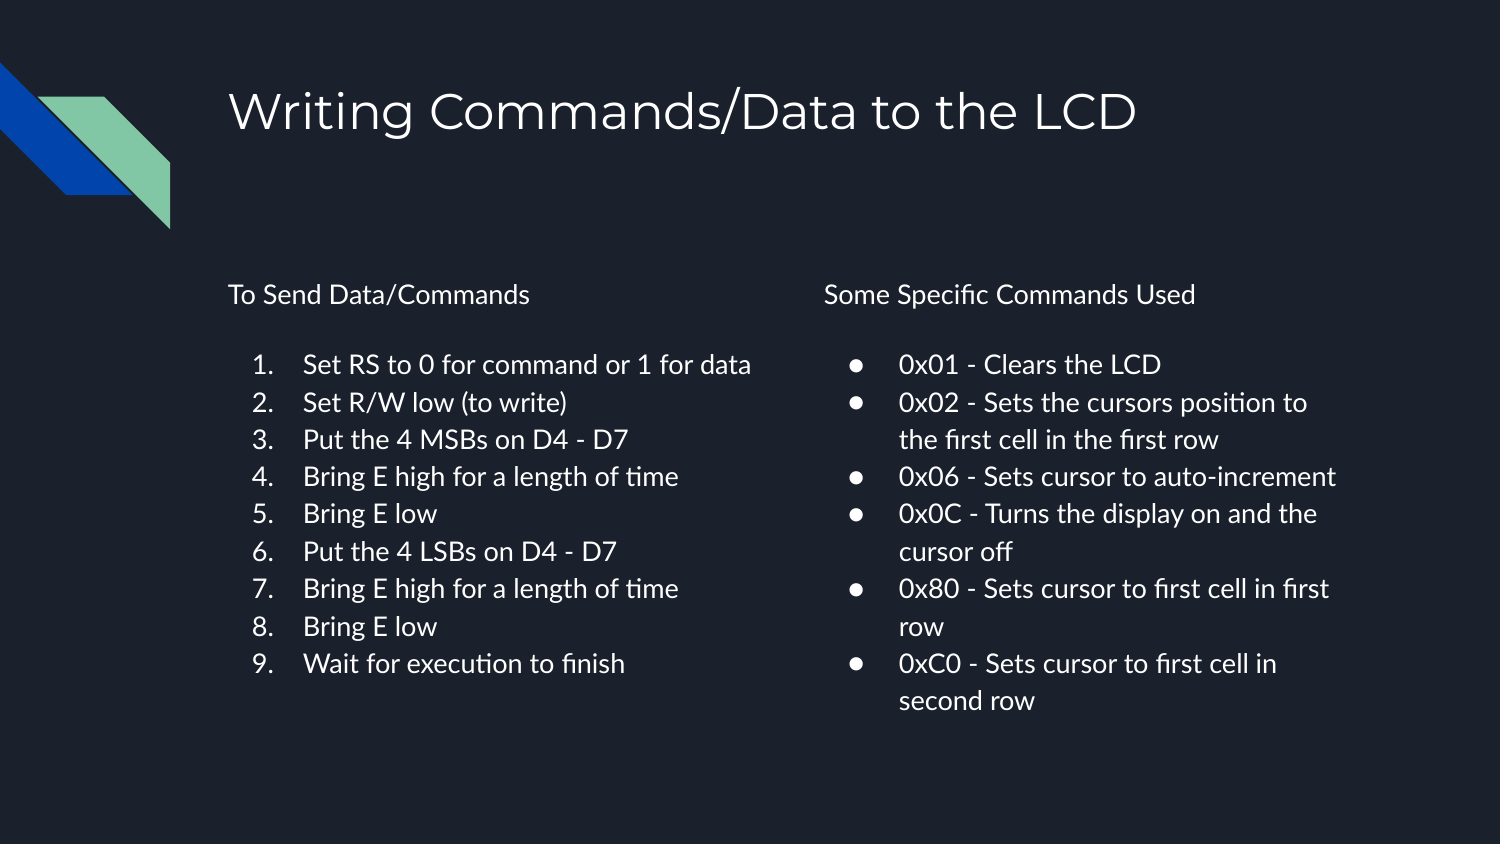

# Writing Commands/Data to the LCD
To Send Data/Commands
Set RS to 0 for command or 1 for data
Set R/W low (to write)
Put the 4 MSBs on D4 - D7
Bring E high for a length of time
Bring E low
Put the 4 LSBs on D4 - D7
Bring E high for a length of time
Bring E low
Wait for execution to finish
Some Specific Commands Used
0x01 - Clears the LCD
0x02 - Sets the cursors position to the first cell in the first row
0x06 - Sets cursor to auto-increment
0x0C - Turns the display on and the cursor off
0x80 - Sets cursor to first cell in first row
0xC0 - Sets cursor to first cell in second row